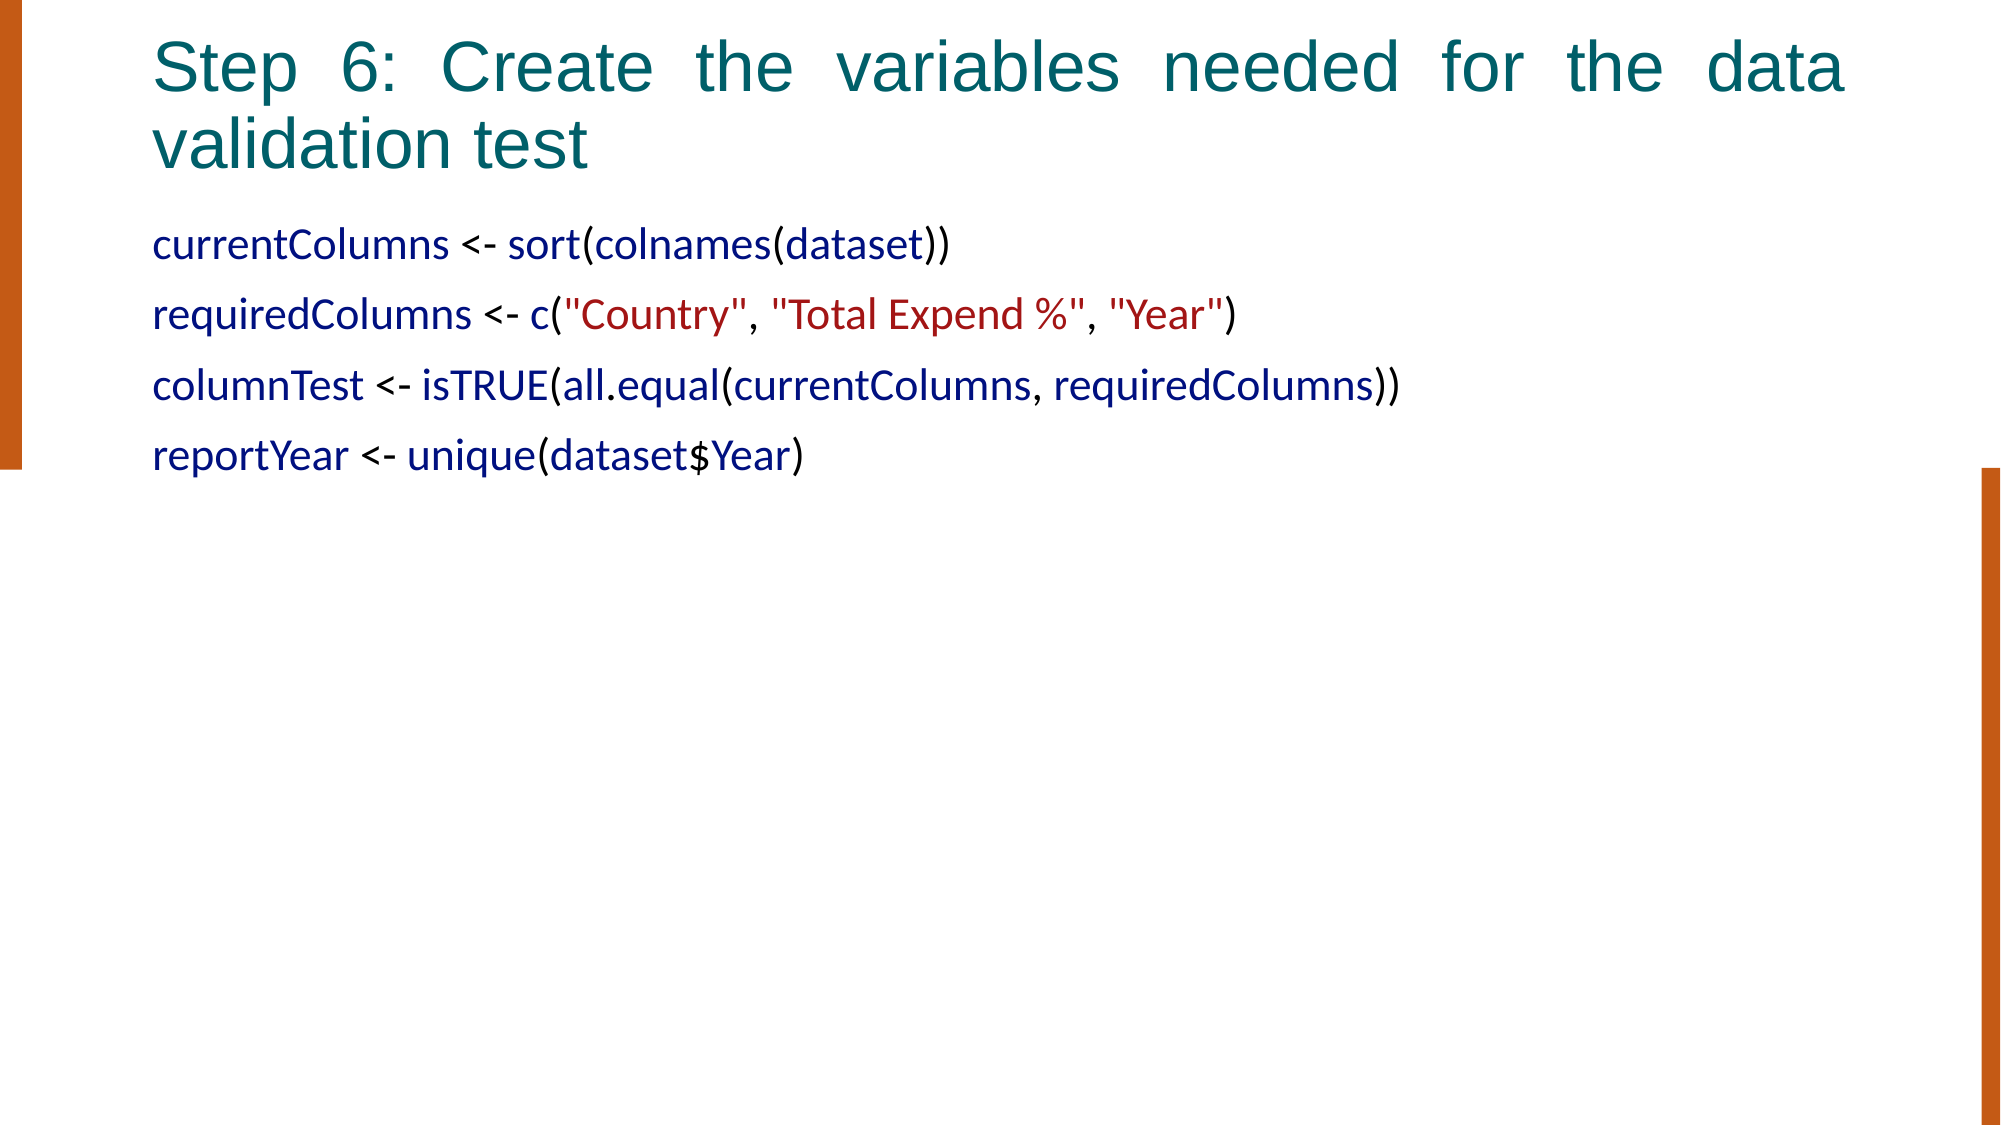

# Step 6: Create the variables needed for the data validation test
currentColumns <- sort(colnames(dataset))
requiredColumns <- c("Country", "Total Expend %", "Year")
columnTest <- isTRUE(all.equal(currentColumns, requiredColumns))
reportYear <- unique(dataset$Year)